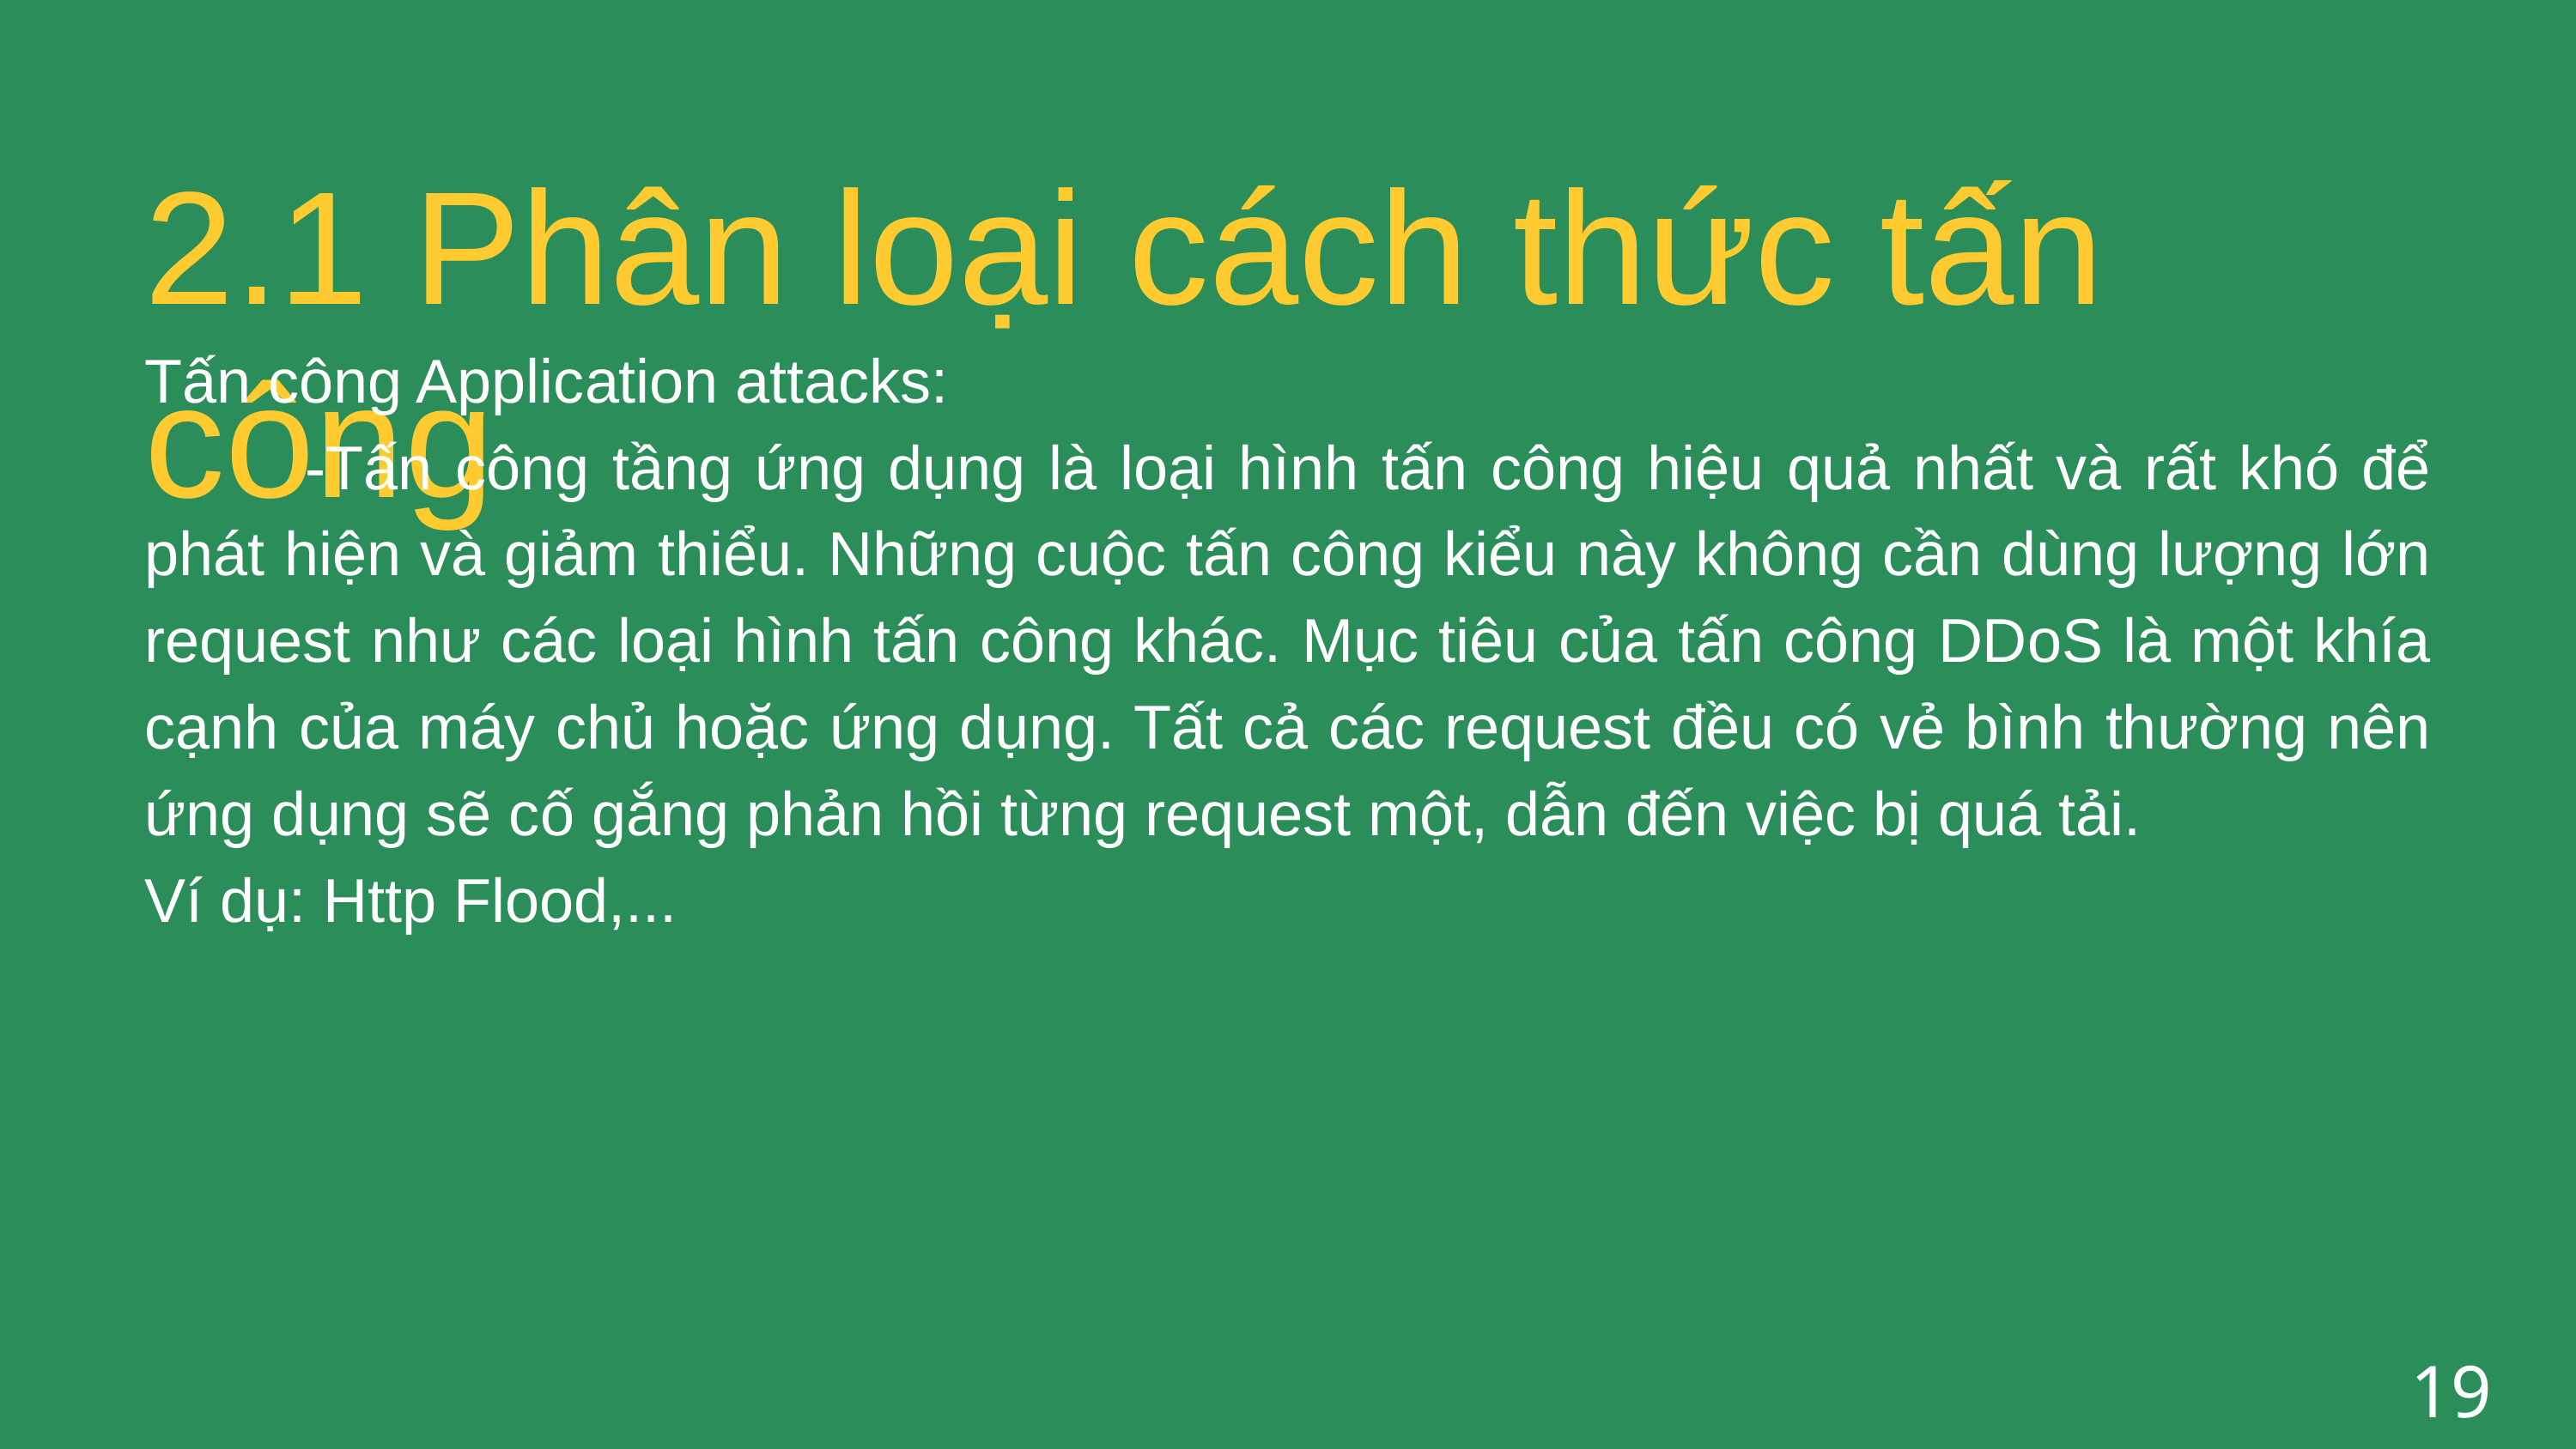

2.1 Phân loại cách thức tấn công
Tấn công Application attacks:
       -Tấn công tầng ứng dụng là loại hình tấn công hiệu quả nhất và rất khó để phát hiện và giảm thiểu. Những cuộc tấn công kiểu này không cần dùng lượng lớn request như các loại hình tấn công khác. Mục tiêu của tấn công DDoS là một khía cạnh của máy chủ hoặc ứng dụng. Tất cả các request đều có vẻ bình thường nên ứng dụng sẽ cố gắng phản hồi từng request một, dẫn đến việc bị quá tải.
Ví dụ: Http Flood,...
19